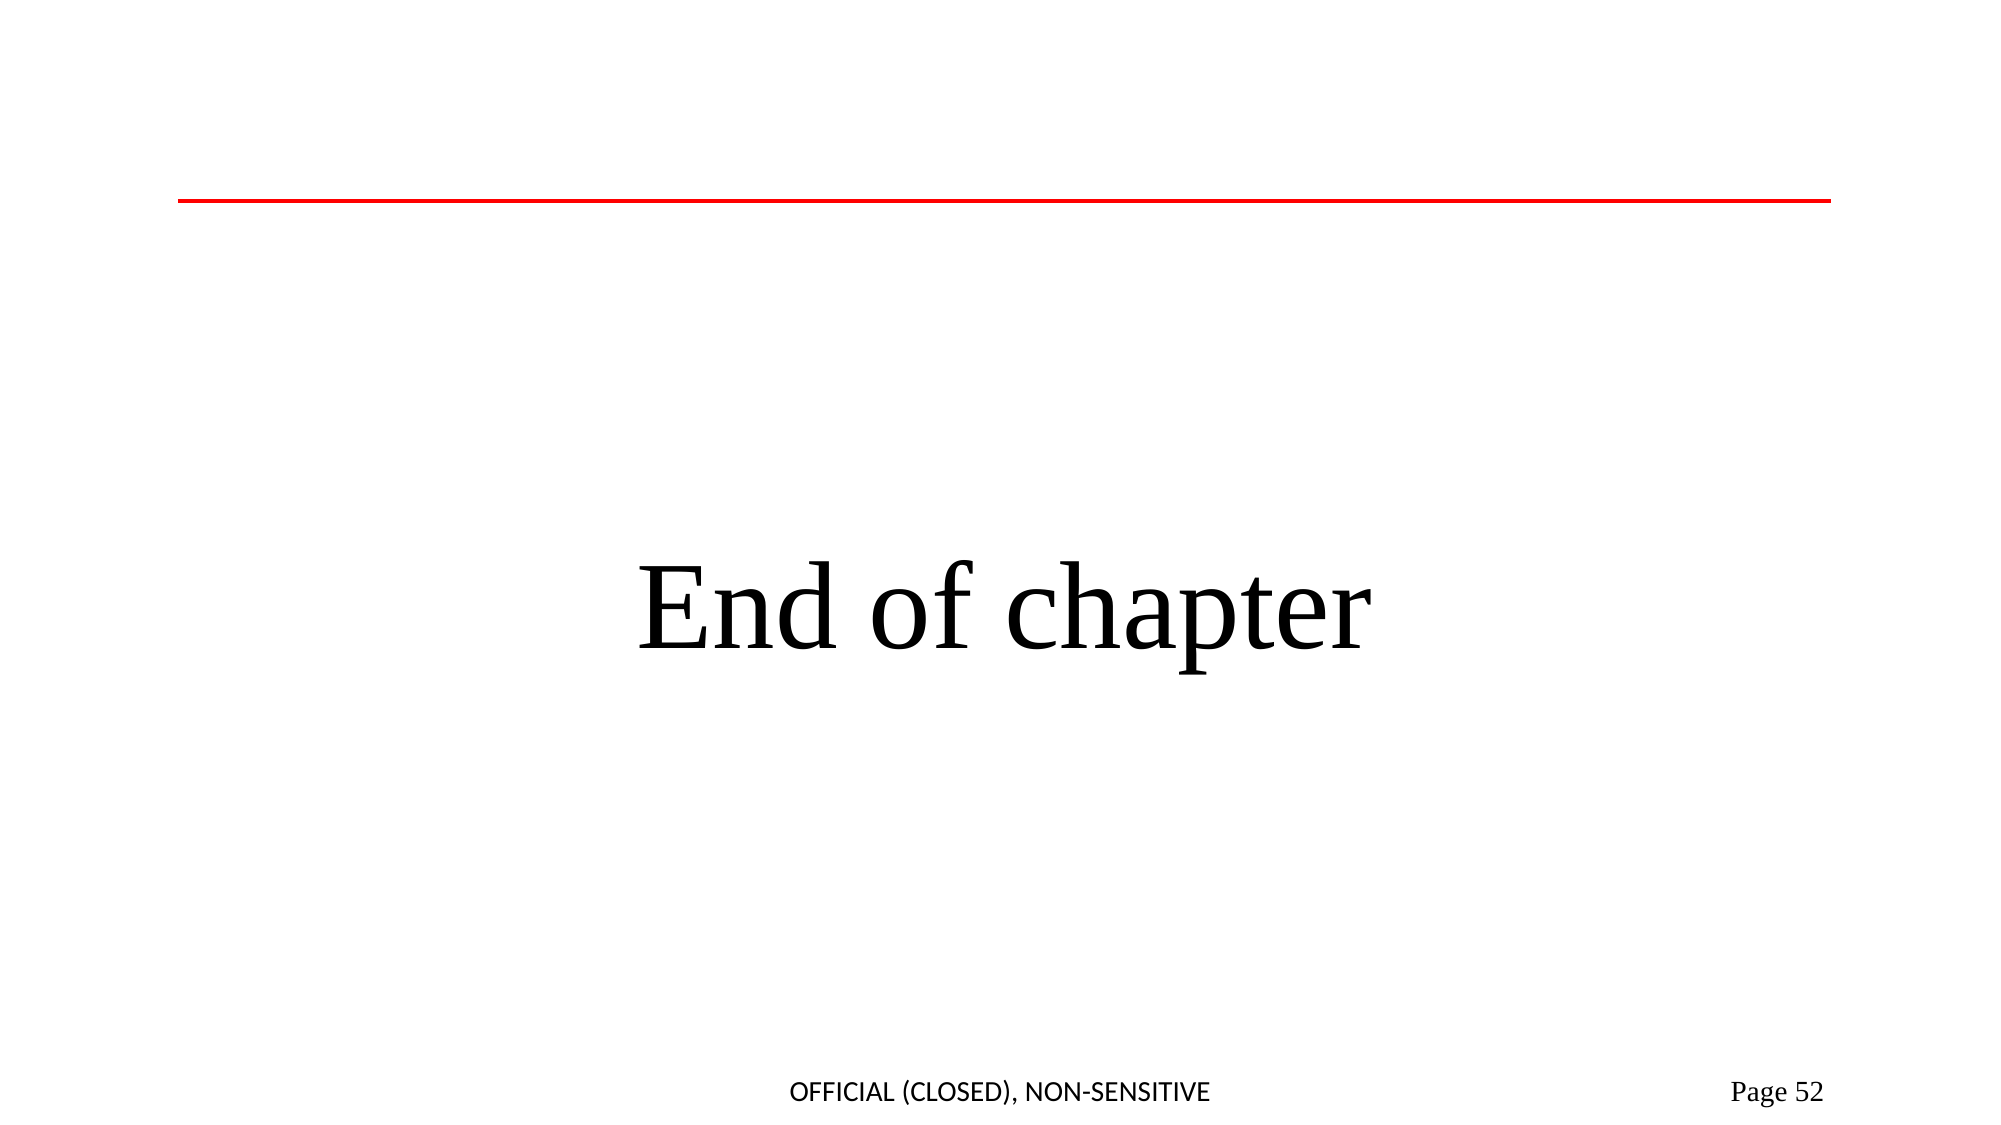

#

End of chapter
Official (Closed), Non-sensitive
 Page 52